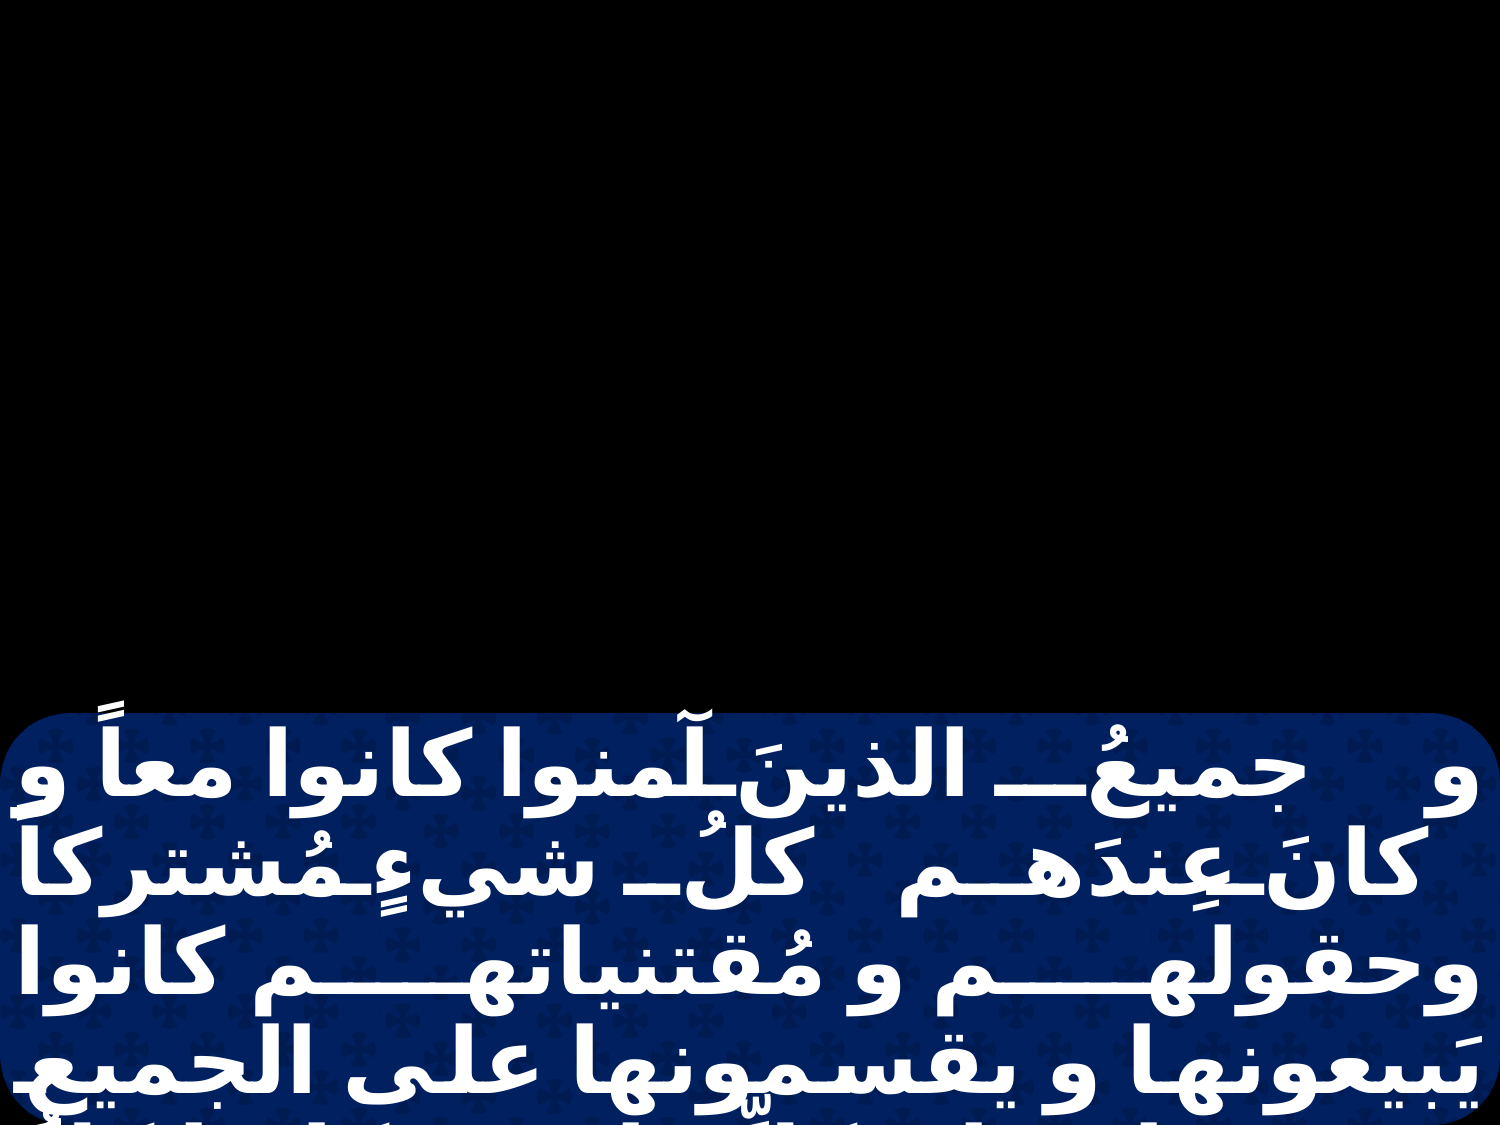

و جميعُ الذينَ آمنوا كانوا معاً و كانَ عِندَهم كلُ شيءٍ مُشتركاً وحقولهم و مُقتنياتهم كانوا يَبيعونها و يقسمونها على الجميعِ بحسبِ احتياج كلِّ واحدٍ. وكانوا كلُ يومٍ يُواظبونَ معاً في الهيكلِ . يكسرونَ